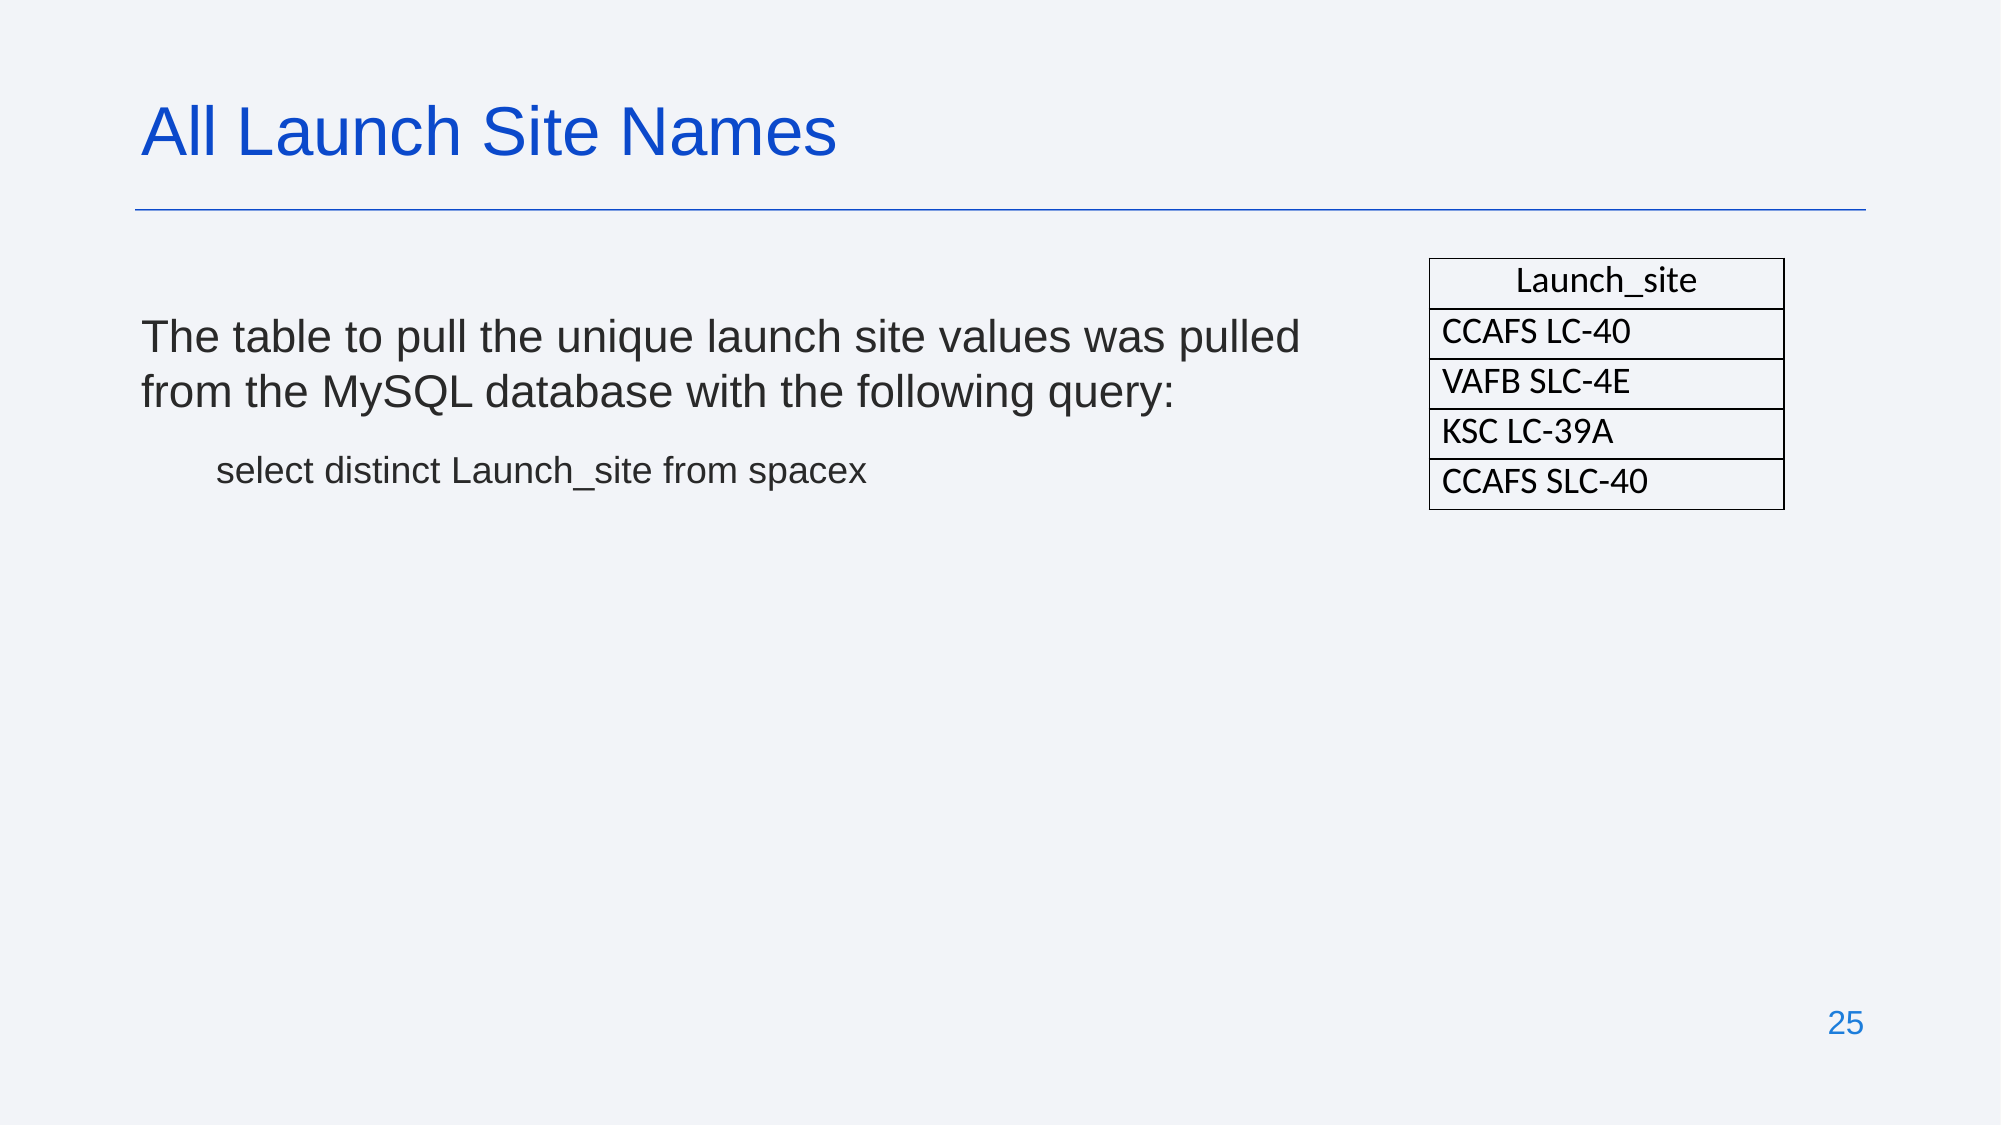

All Launch Site Names
| Launch\_site |
| --- |
| CCAFS LC-40 |
| VAFB SLC-4E |
| KSC LC-39A |
| CCAFS SLC-40 |
The table to pull the unique launch site values was pulled from the MySQL database with the following query:
select distinct Launch_site from spacex
25